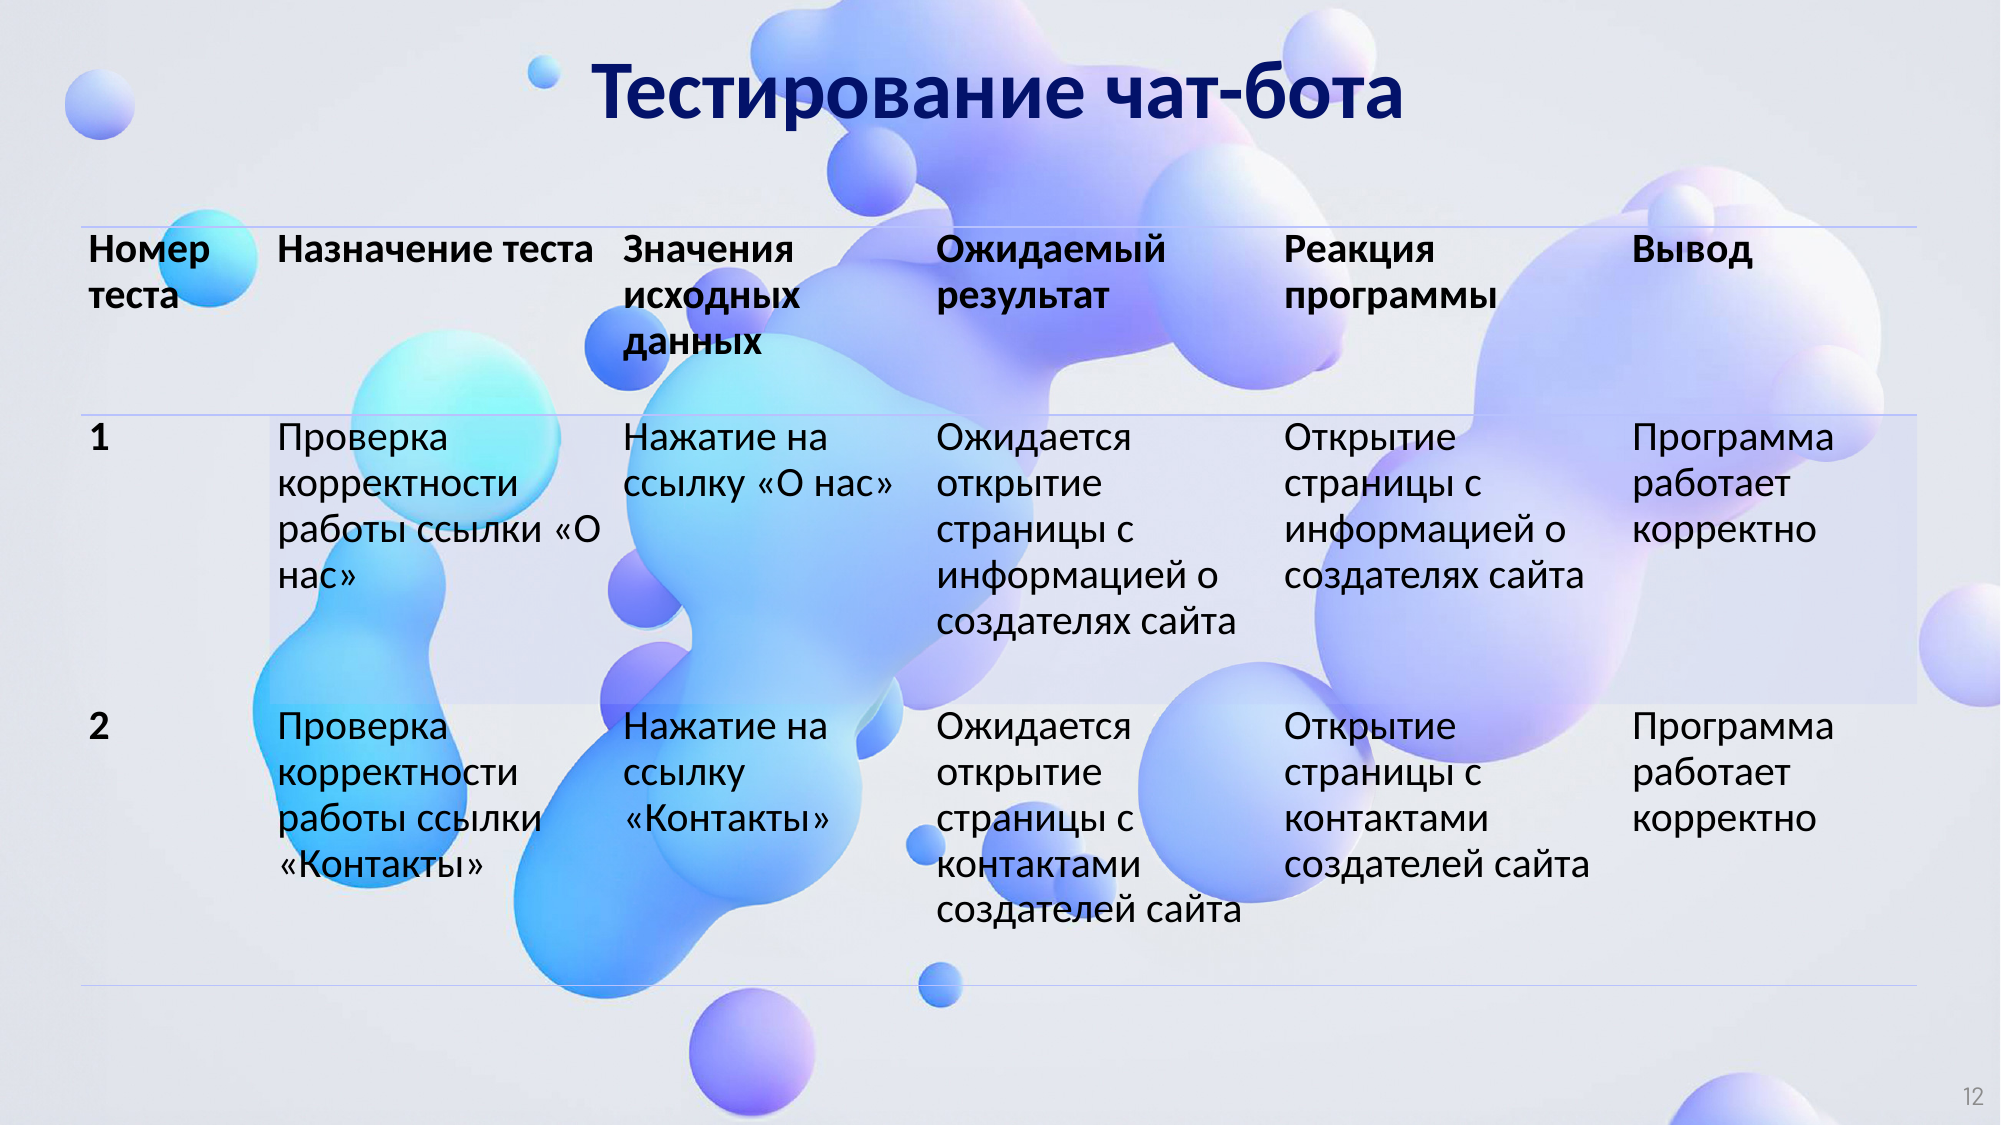

# Тестирование чат-бота

| Номер теста | Назначение теста | Значения исходных данных | Ожидаемый результат | Реакция программы | Вывод |
| --- | --- | --- | --- | --- | --- |
| 1 | Проверка корректности работы ссылки «О нас» | Нажатие на ссылку «О нас» | Ожидается открытие страницы с информацией о создателях сайта | Открытие страницы с информацией о создателях сайта | Программа работает корректно |
| 2 | Проверка корректности работы ссылки «Контакты» | Нажатие на ссылку «Контакты» | Ожидается открытие страницы с контактами создателей сайта | Открытие страницы с контактами создателей сайта | Программа работает корректно |
12